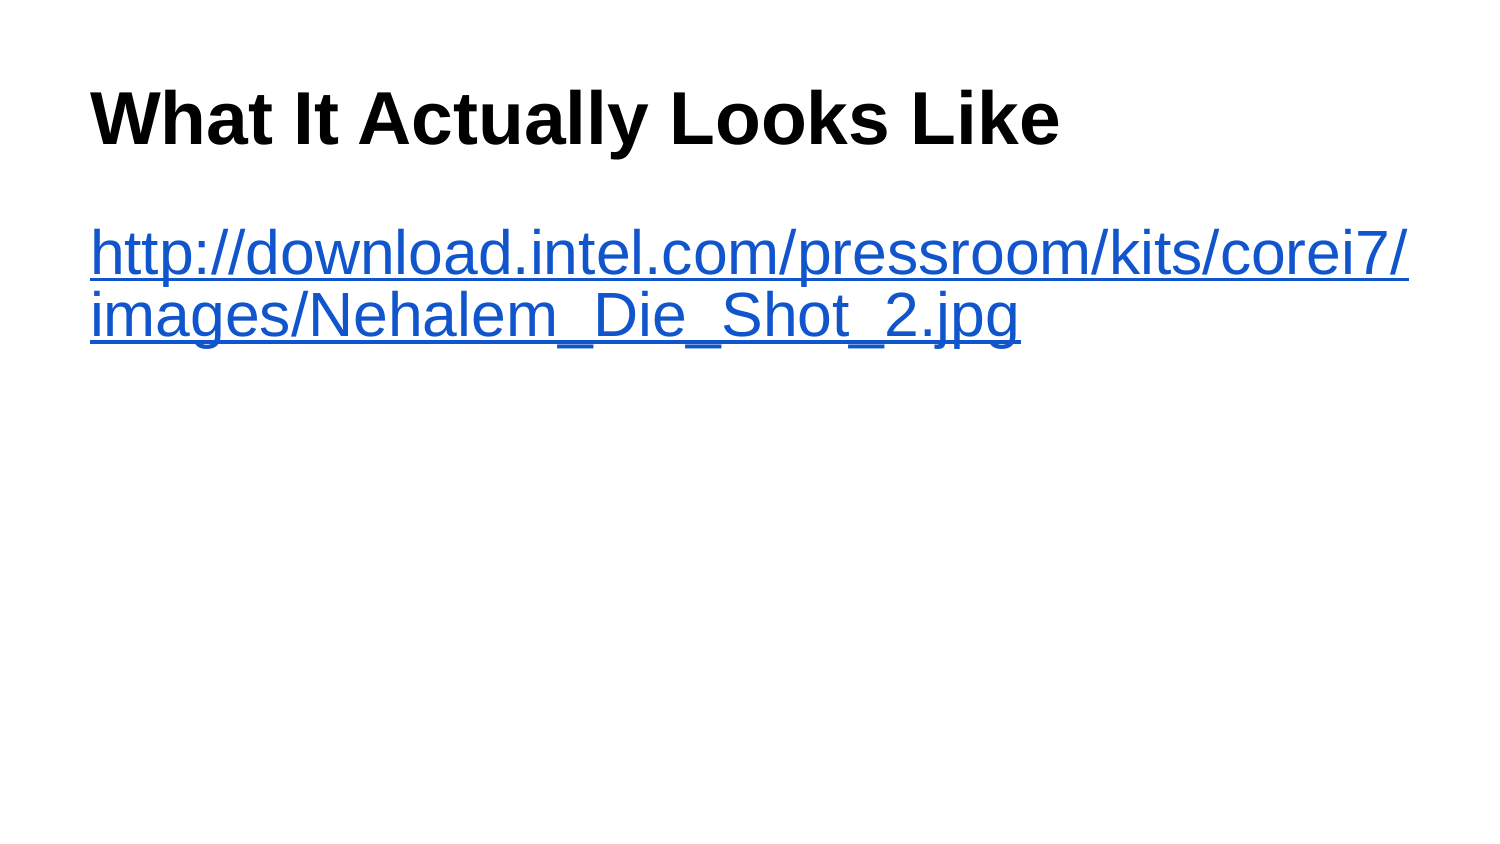

# What It Actually Looks Like
http://download.intel.com/pressroom/kits/corei7/images/Nehalem_Die_Shot_2.jpg